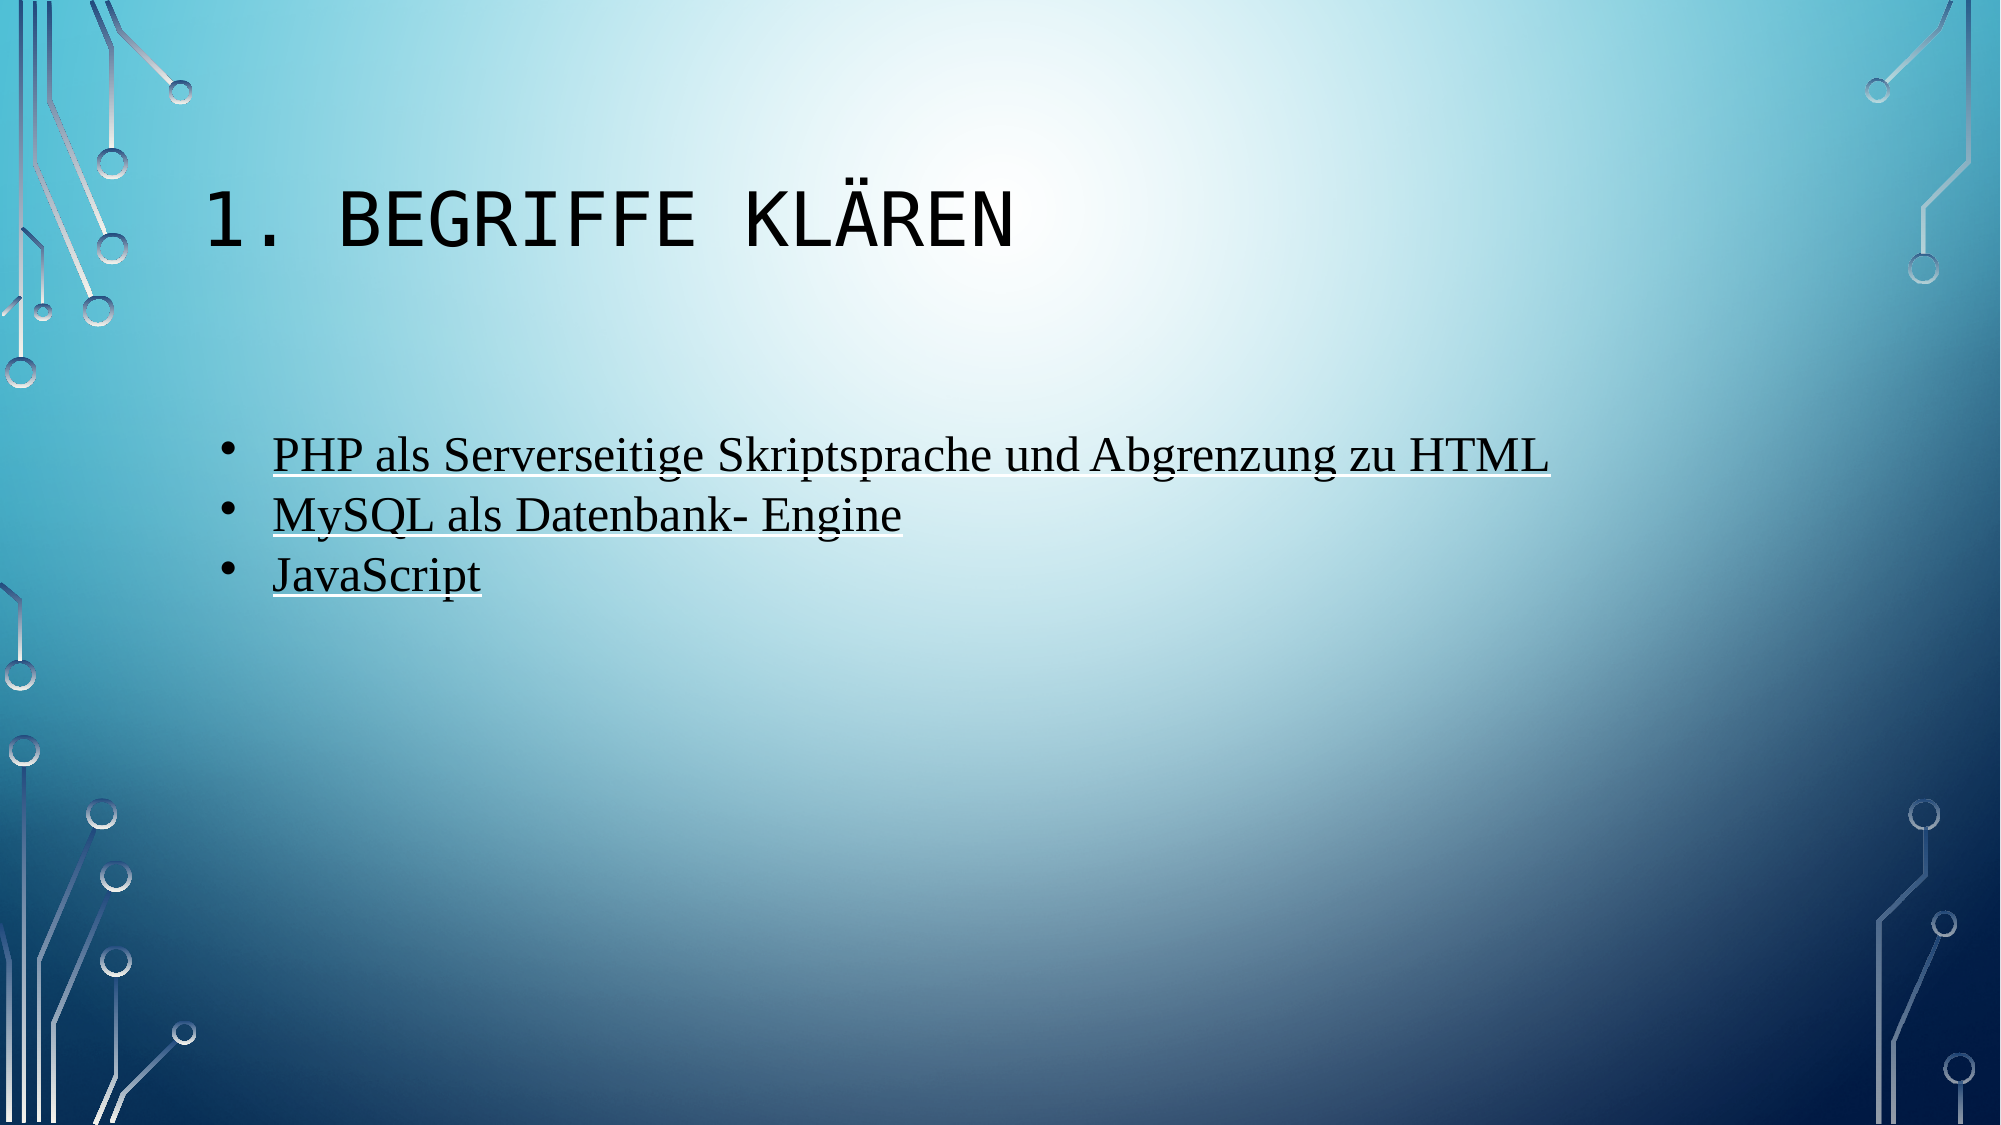

1. Begriffe Klären

PHP als Serverseitige Skriptsprache und Abgrenzung zu HTML
MySQL als Datenbank- Engine
JavaScript